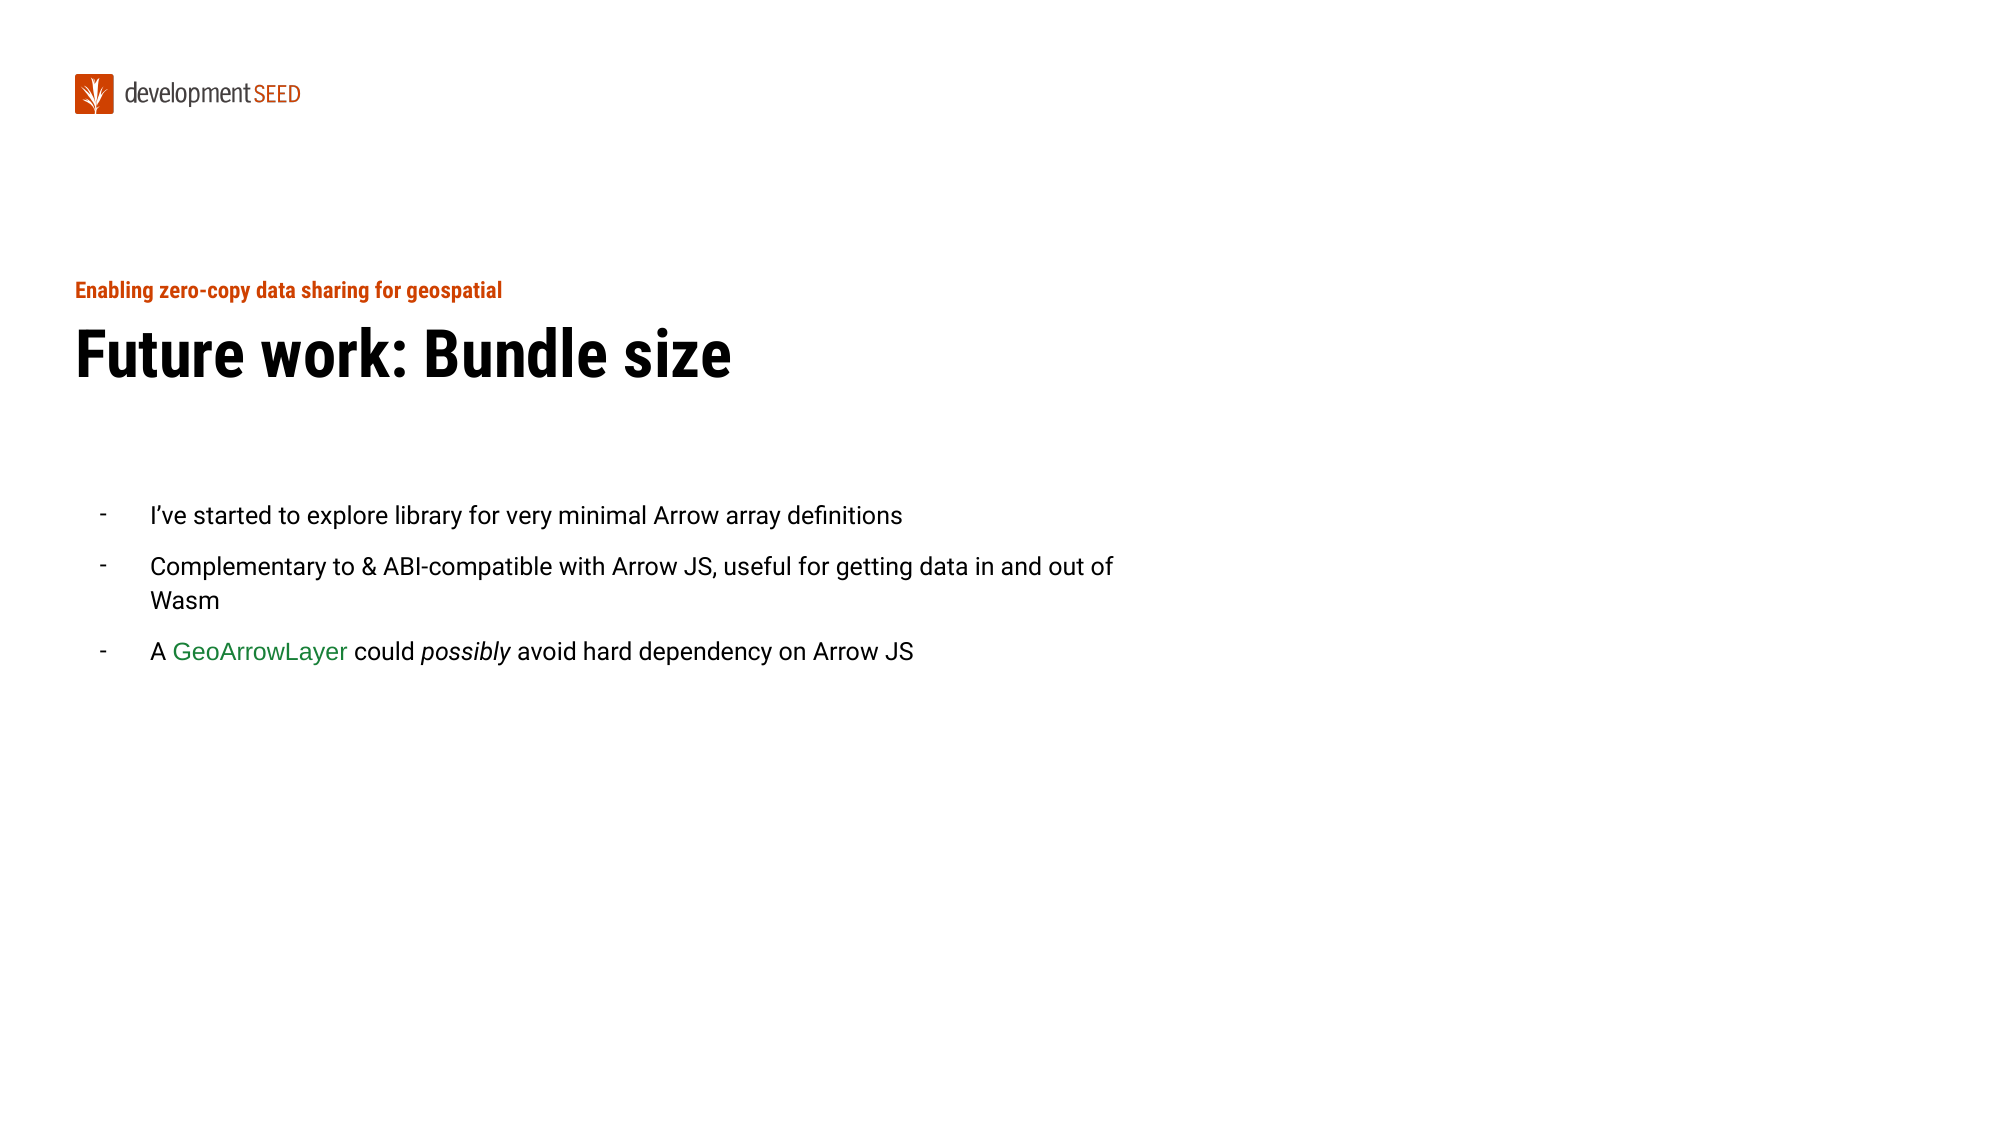

# Enabling zero-copy data sharing for geospatial
Future work: Bundle size
I’ve started to explore library for very minimal Arrow array definitions
Complementary to & ABI-compatible with Arrow JS, useful for getting data in and out of Wasm
A GeoArrowLayer could possibly avoid hard dependency on Arrow JS